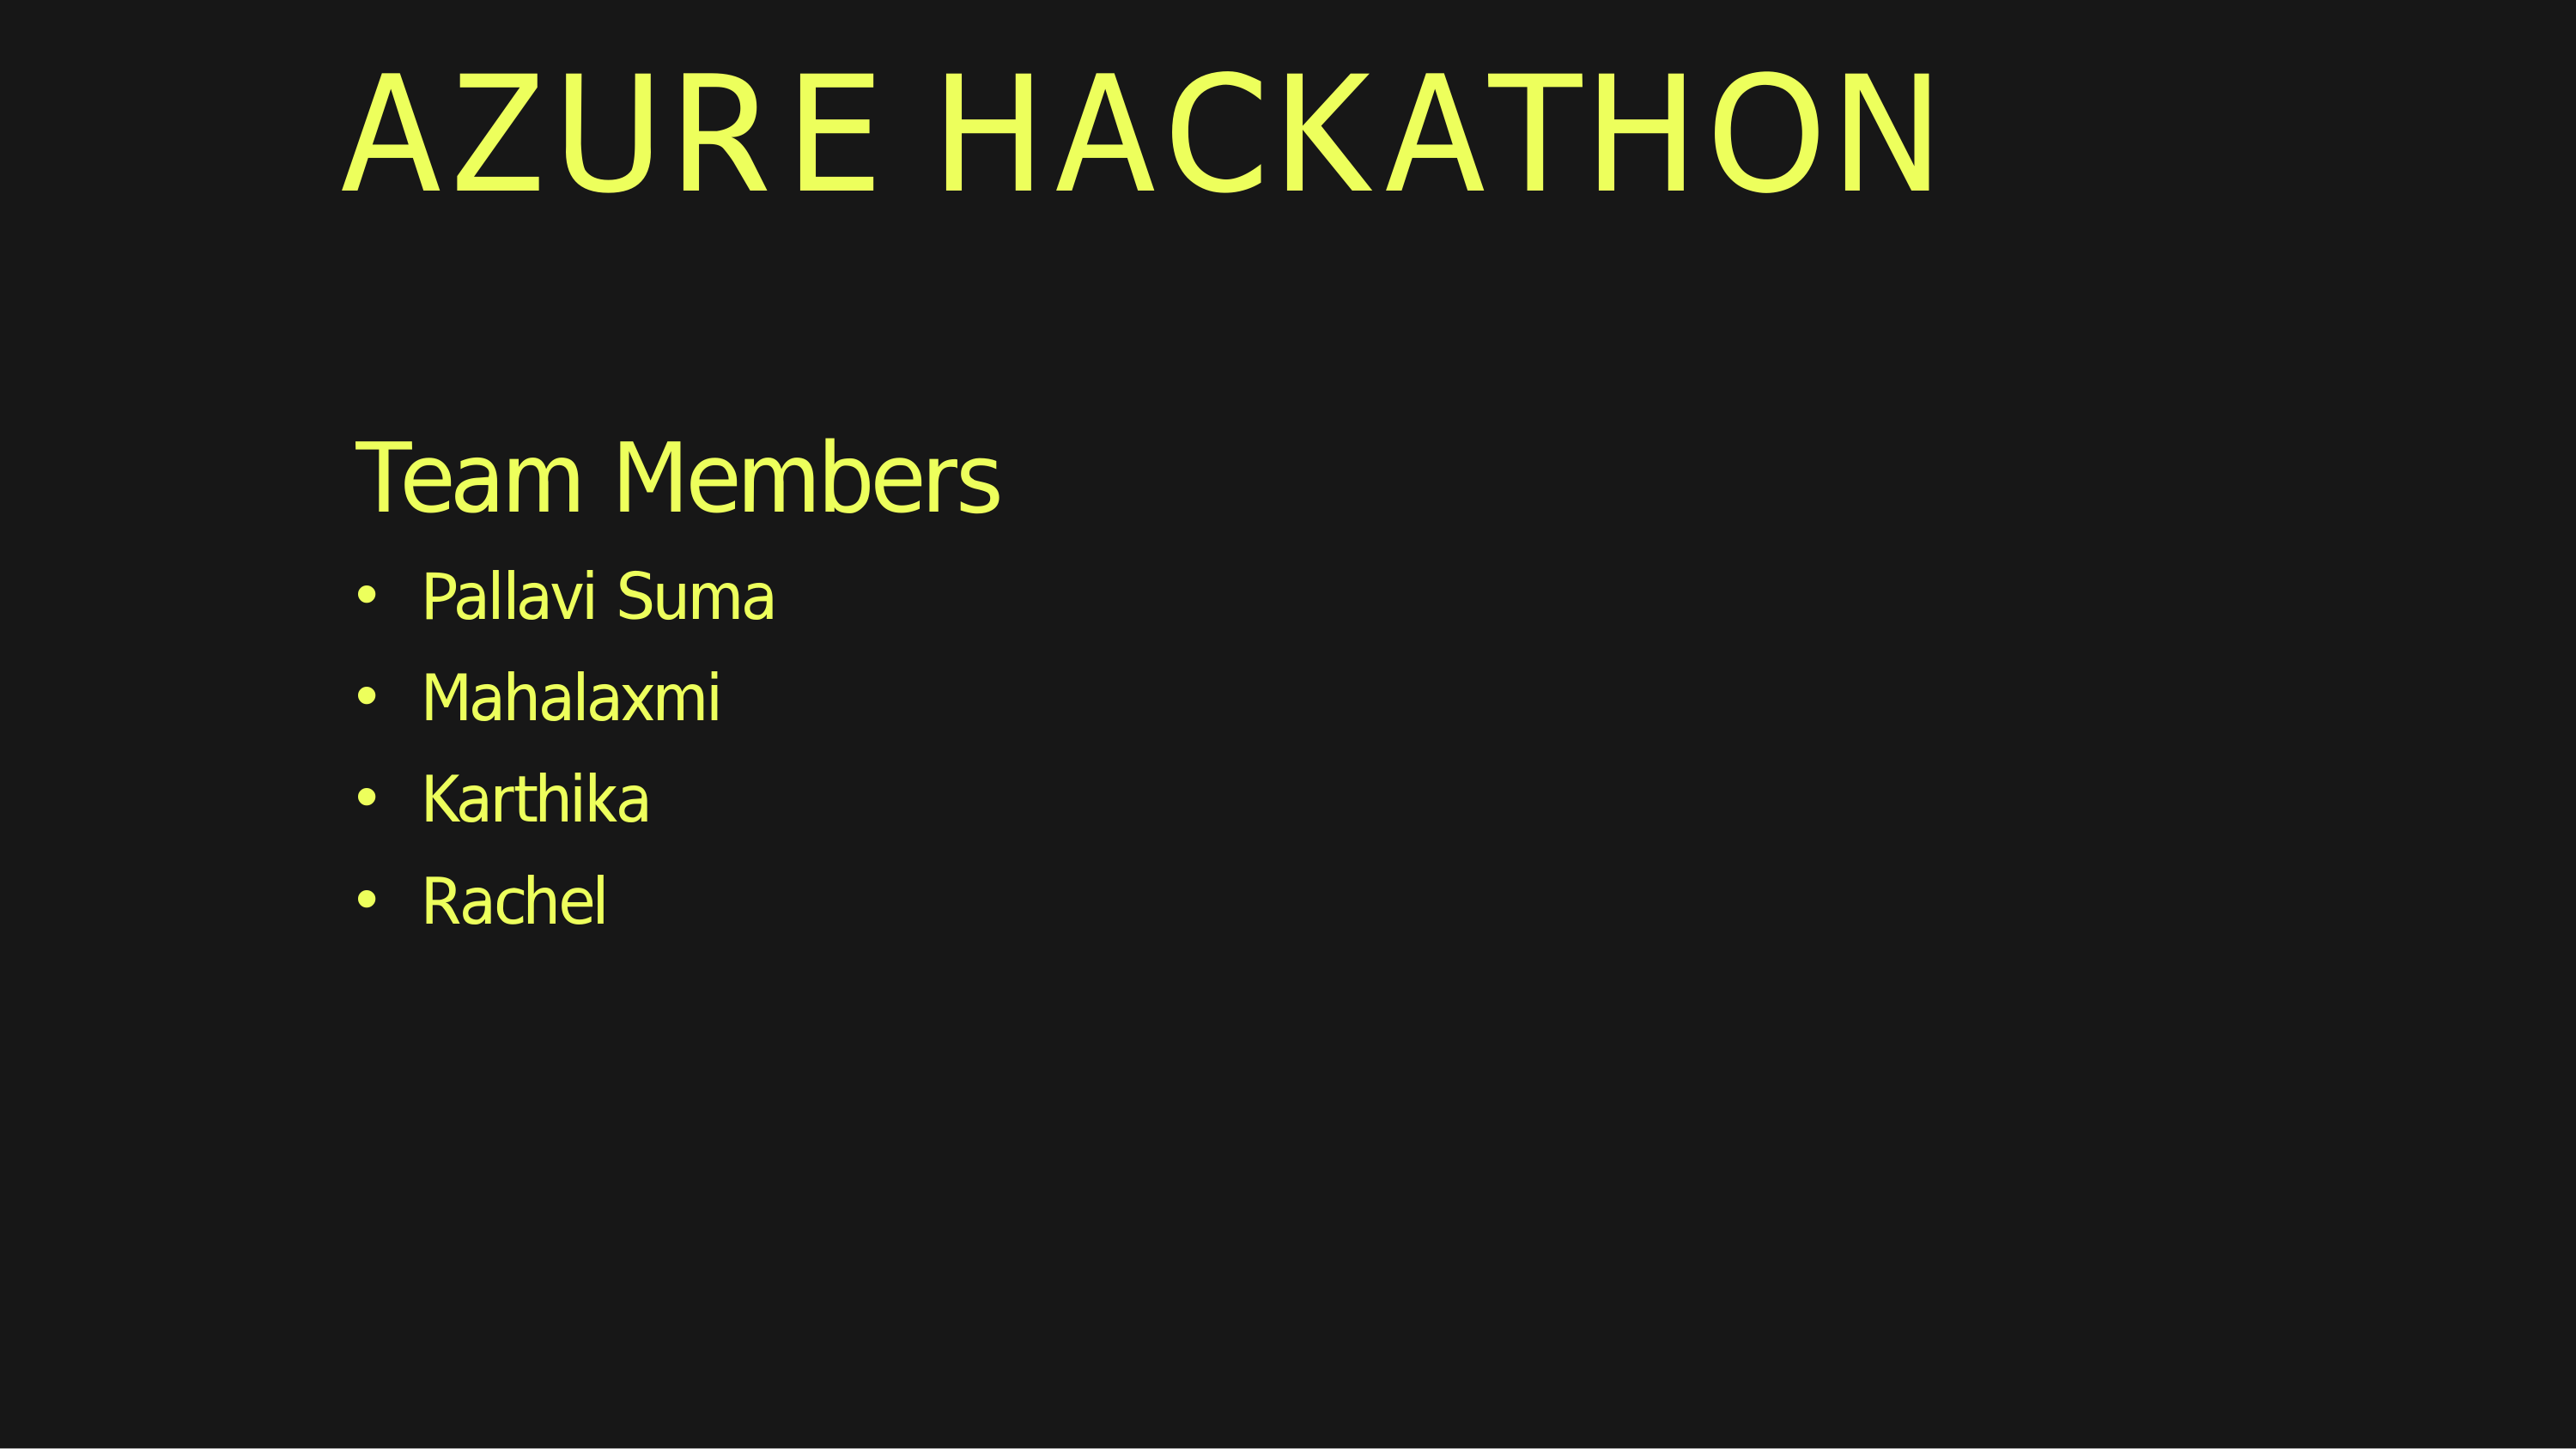

# AZURE HACKATHON
Team Members
Pallavi Suma
Mahalaxmi
Karthika
Rachel